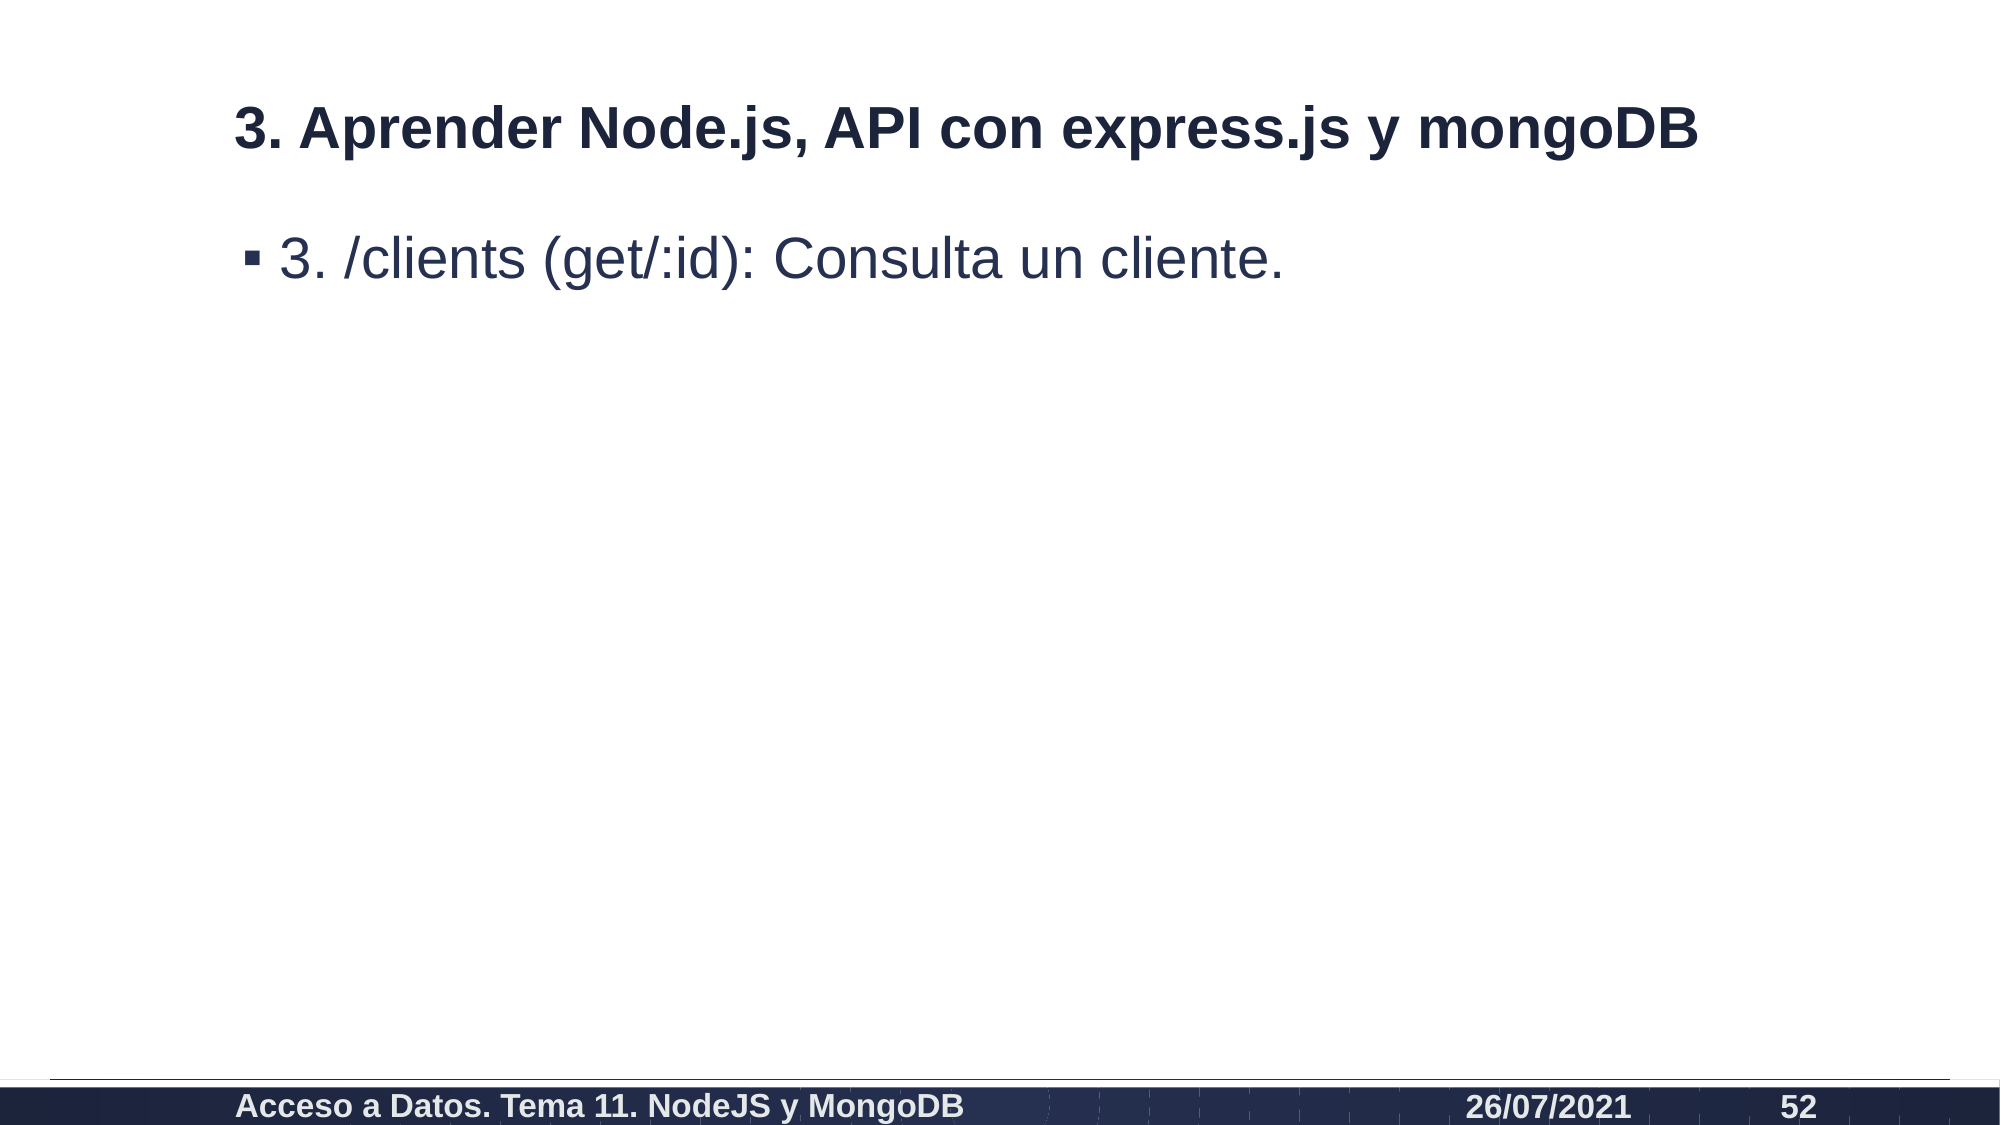

# 3. Aprender Node.js, API con express.js y mongoDB
3. /clients (get/:id): Consulta un cliente.
Acceso a Datos. Tema 11. NodeJS y MongoDB
26/07/2021
52